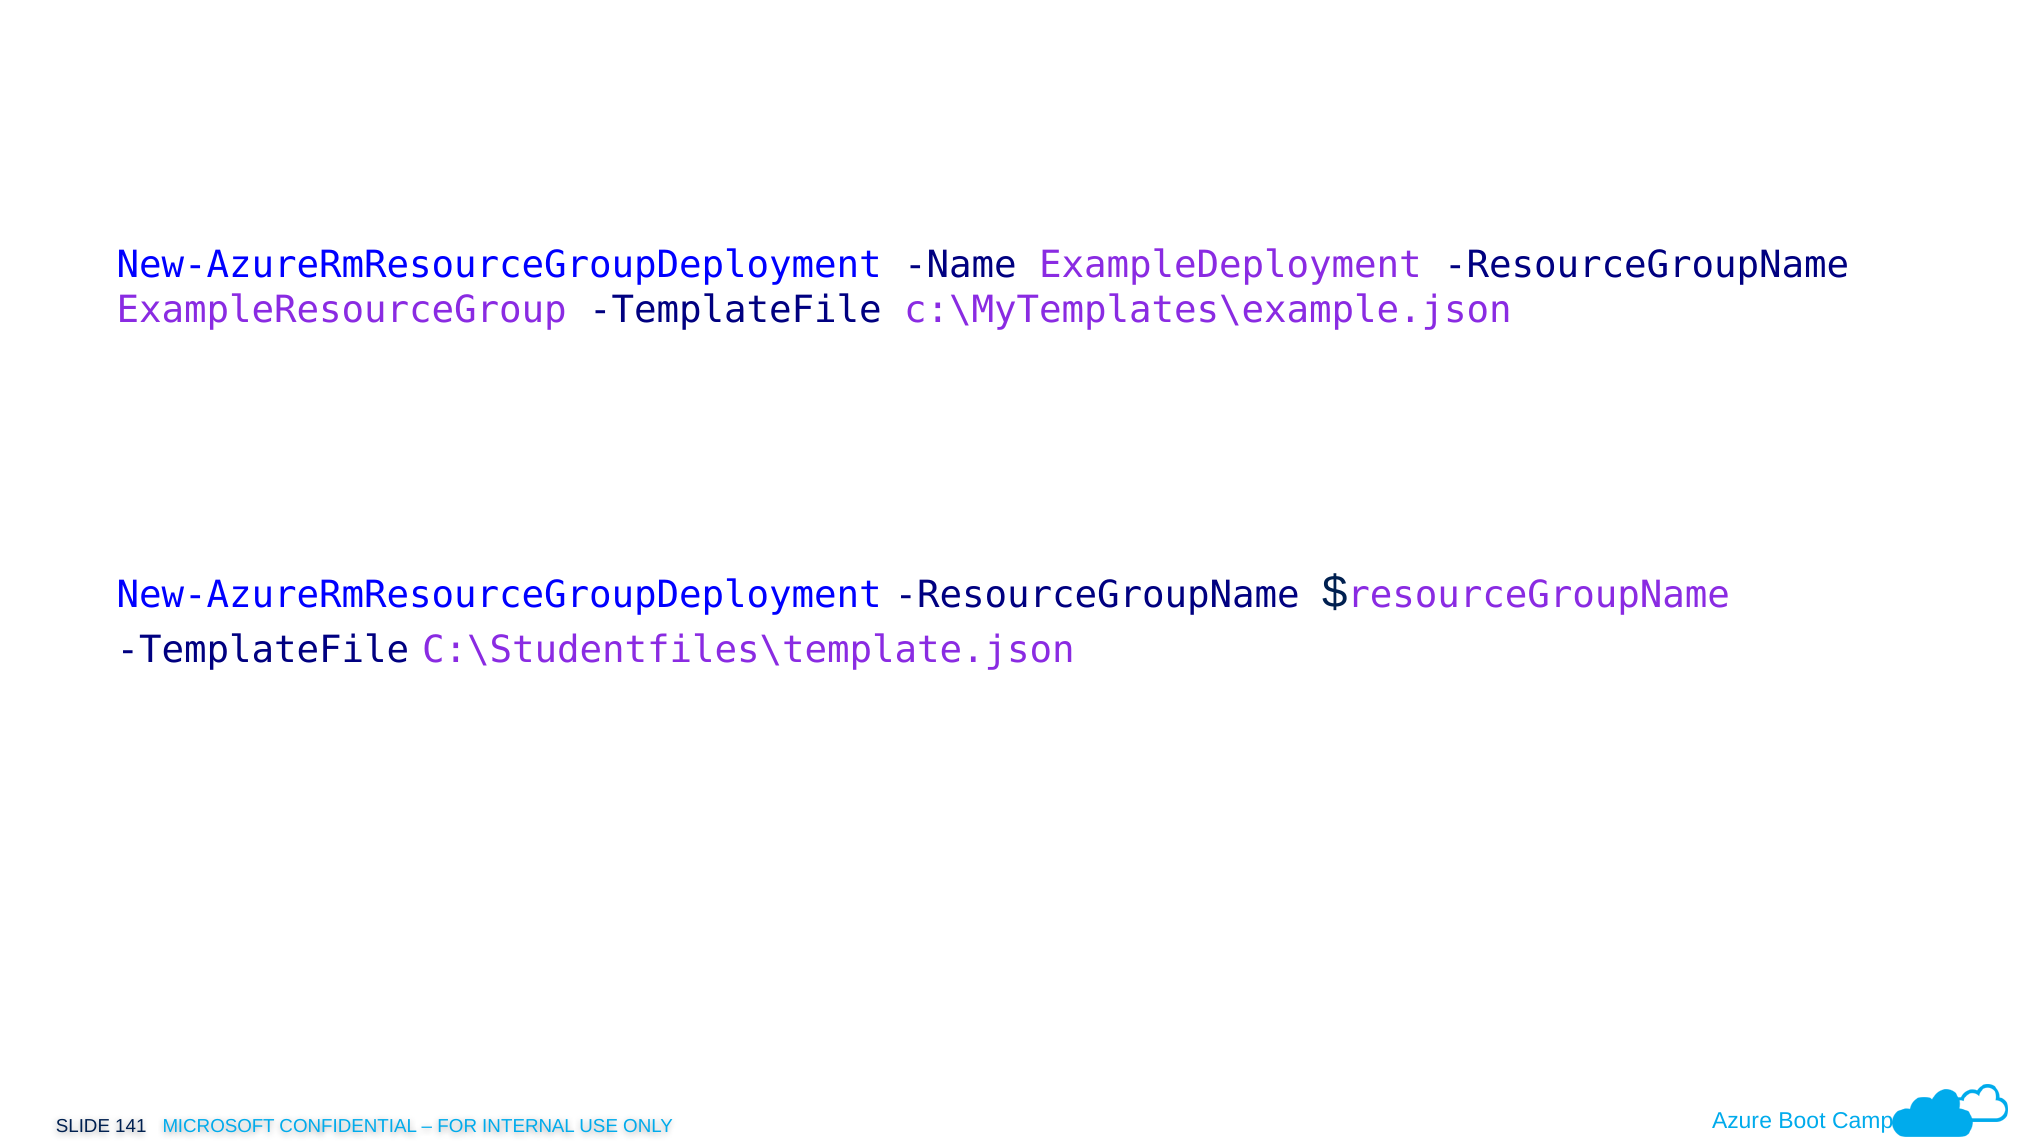

# Deployment Options
PowerShell

New-AzureRmResourceGroupDeployment -Name ExampleDeployment -ResourceGroupName ExampleResourceGroup -TemplateFile c:\MyTemplates\example.json

PowerShell – Contoso Ads Deployment

New-AzureRmResourceGroupDeployment -ResourceGroupName $resourceGroupName -TemplateFile C:\Studentfiles\template.json